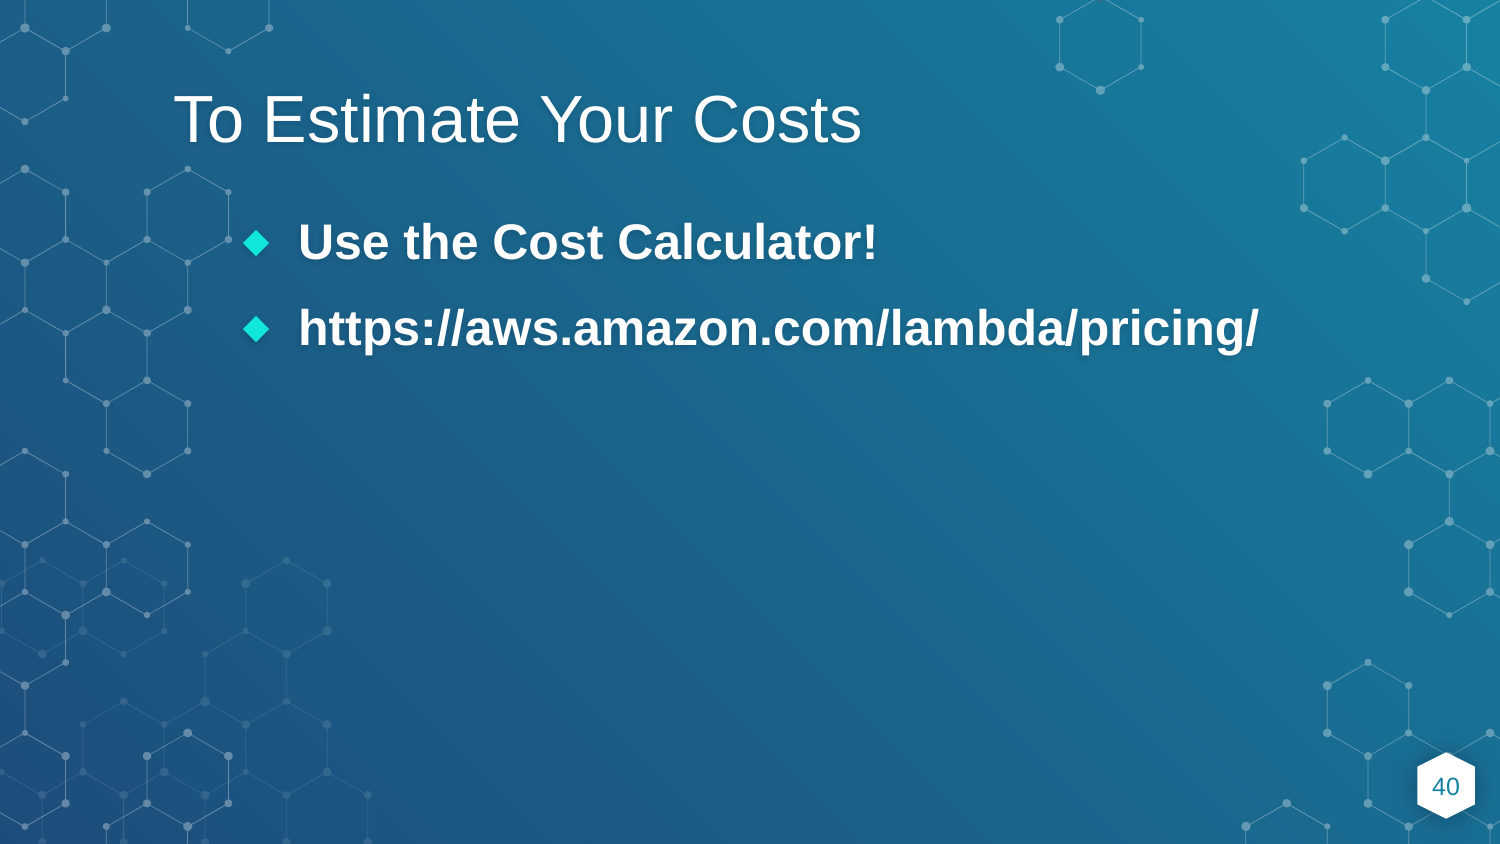

To Estimate Your Costs
Use the Cost Calculator!

https://aws.amazon.com/lambda/pricing/
40